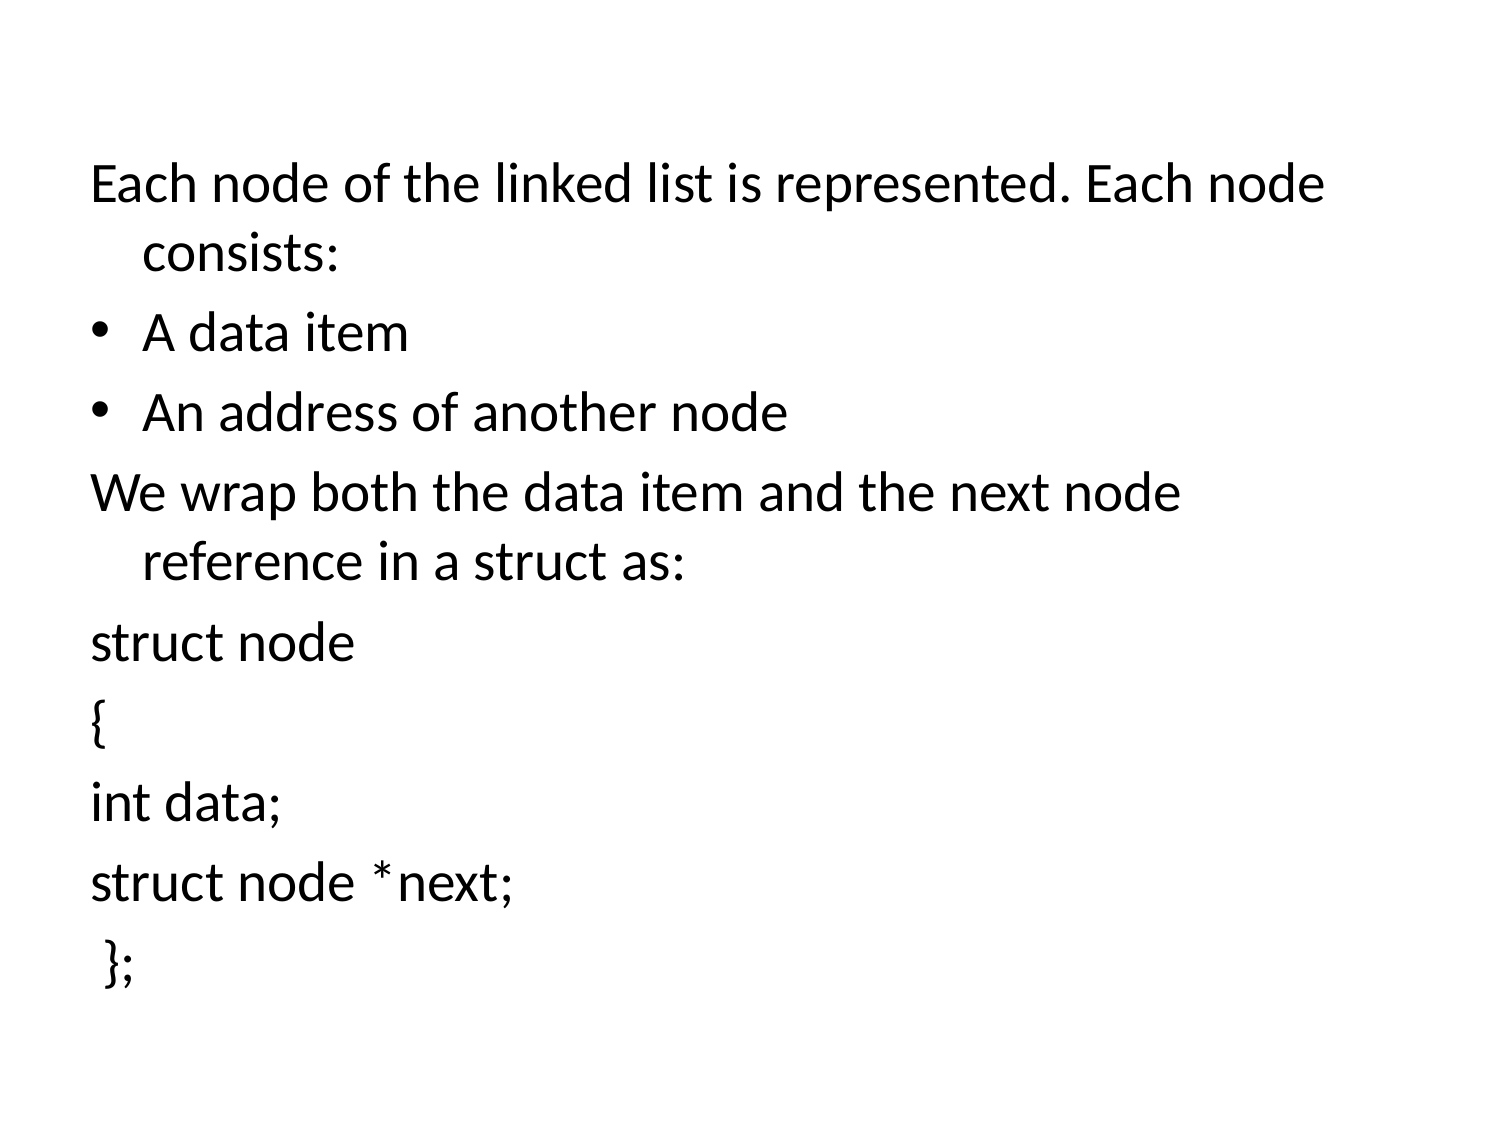

Each node of the linked list is represented. Each node consists:
A data item
An address of another node
We wrap both the data item and the next node reference in a struct as:
struct node
{
int data;
struct node *next;
 };